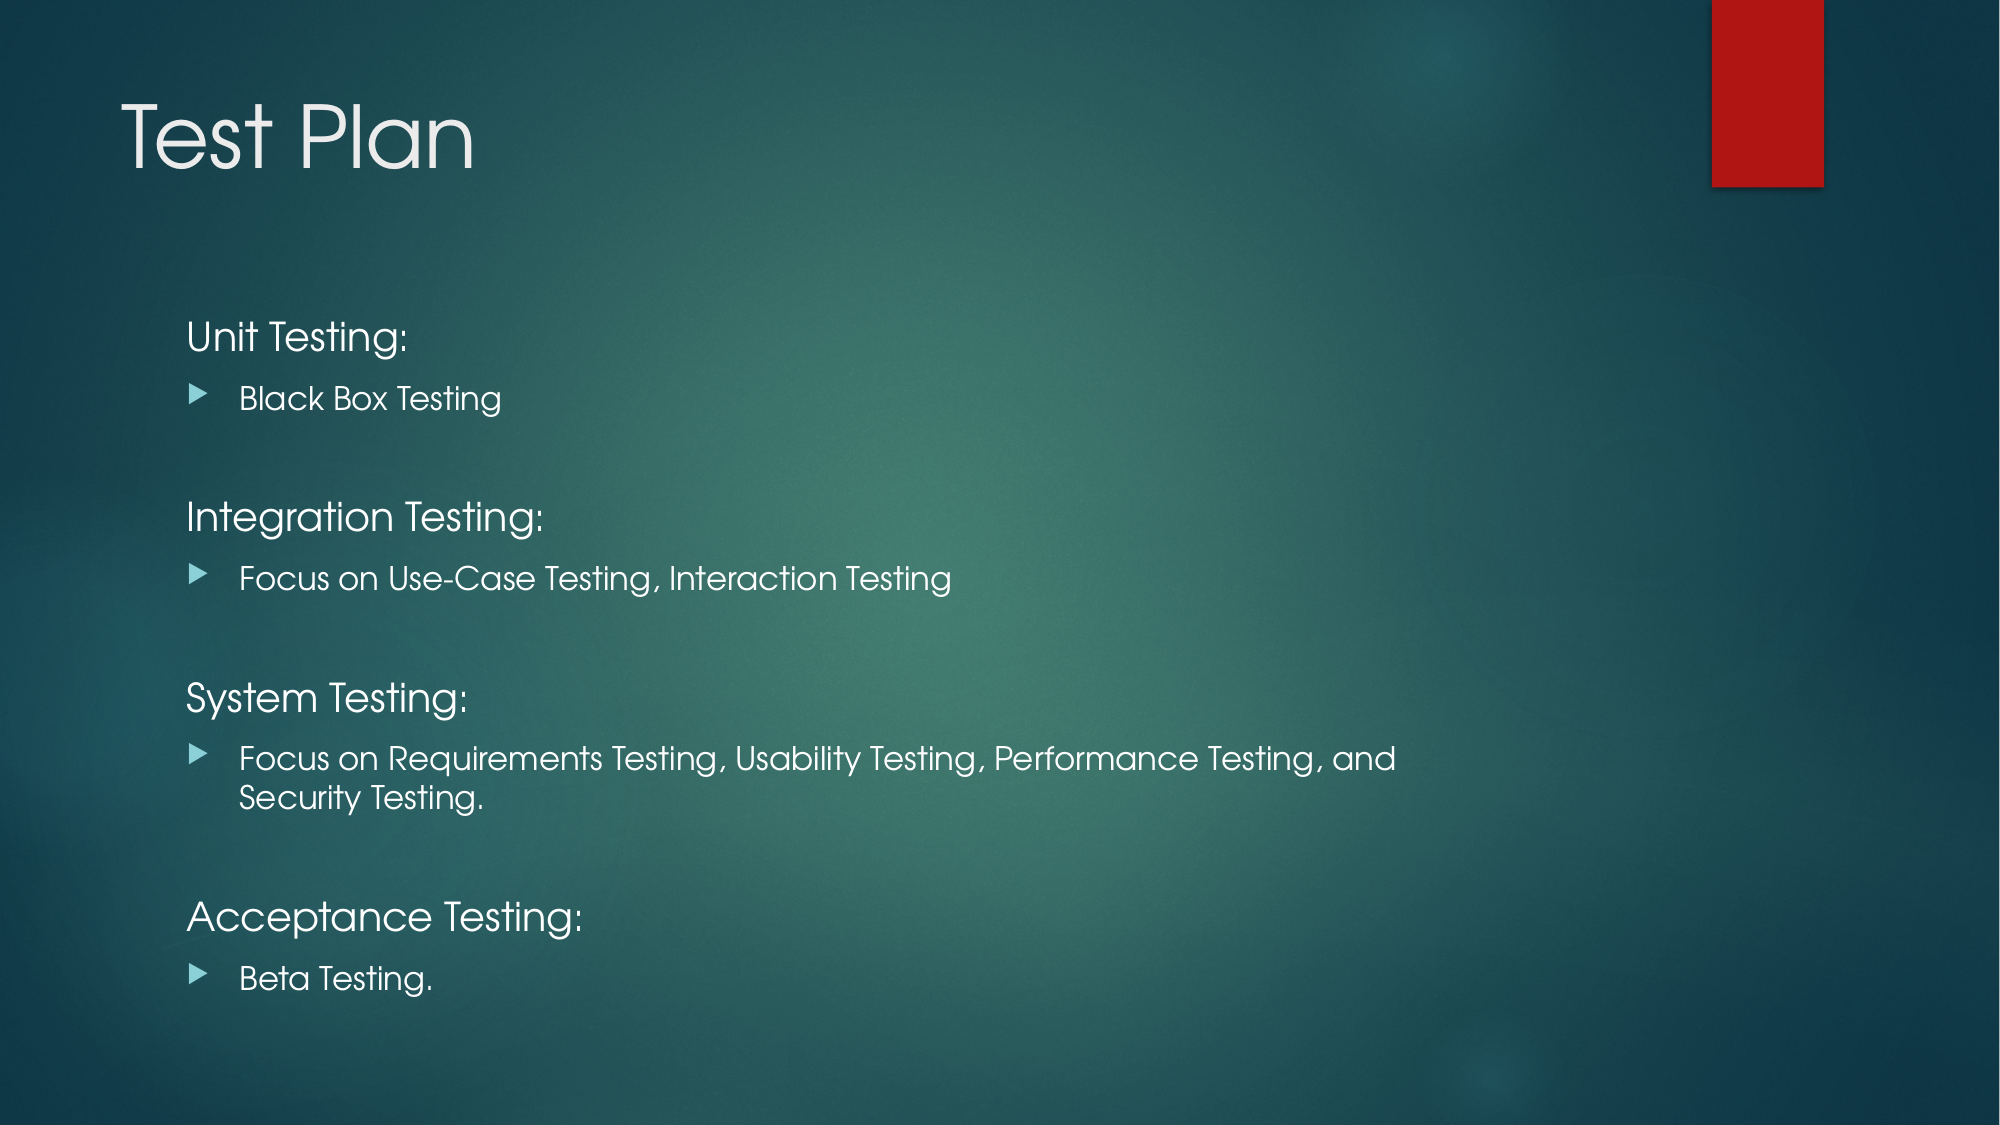

# Test Plan

Unit Testing:
Black Box Testing

Integration Testing:
Focus on Use-Case Testing, Interaction Testing

System Testing:
Focus on Requirements Testing, Usability Testing, Performance Testing, and Security Testing.

Acceptance Testing:
Beta Testing.